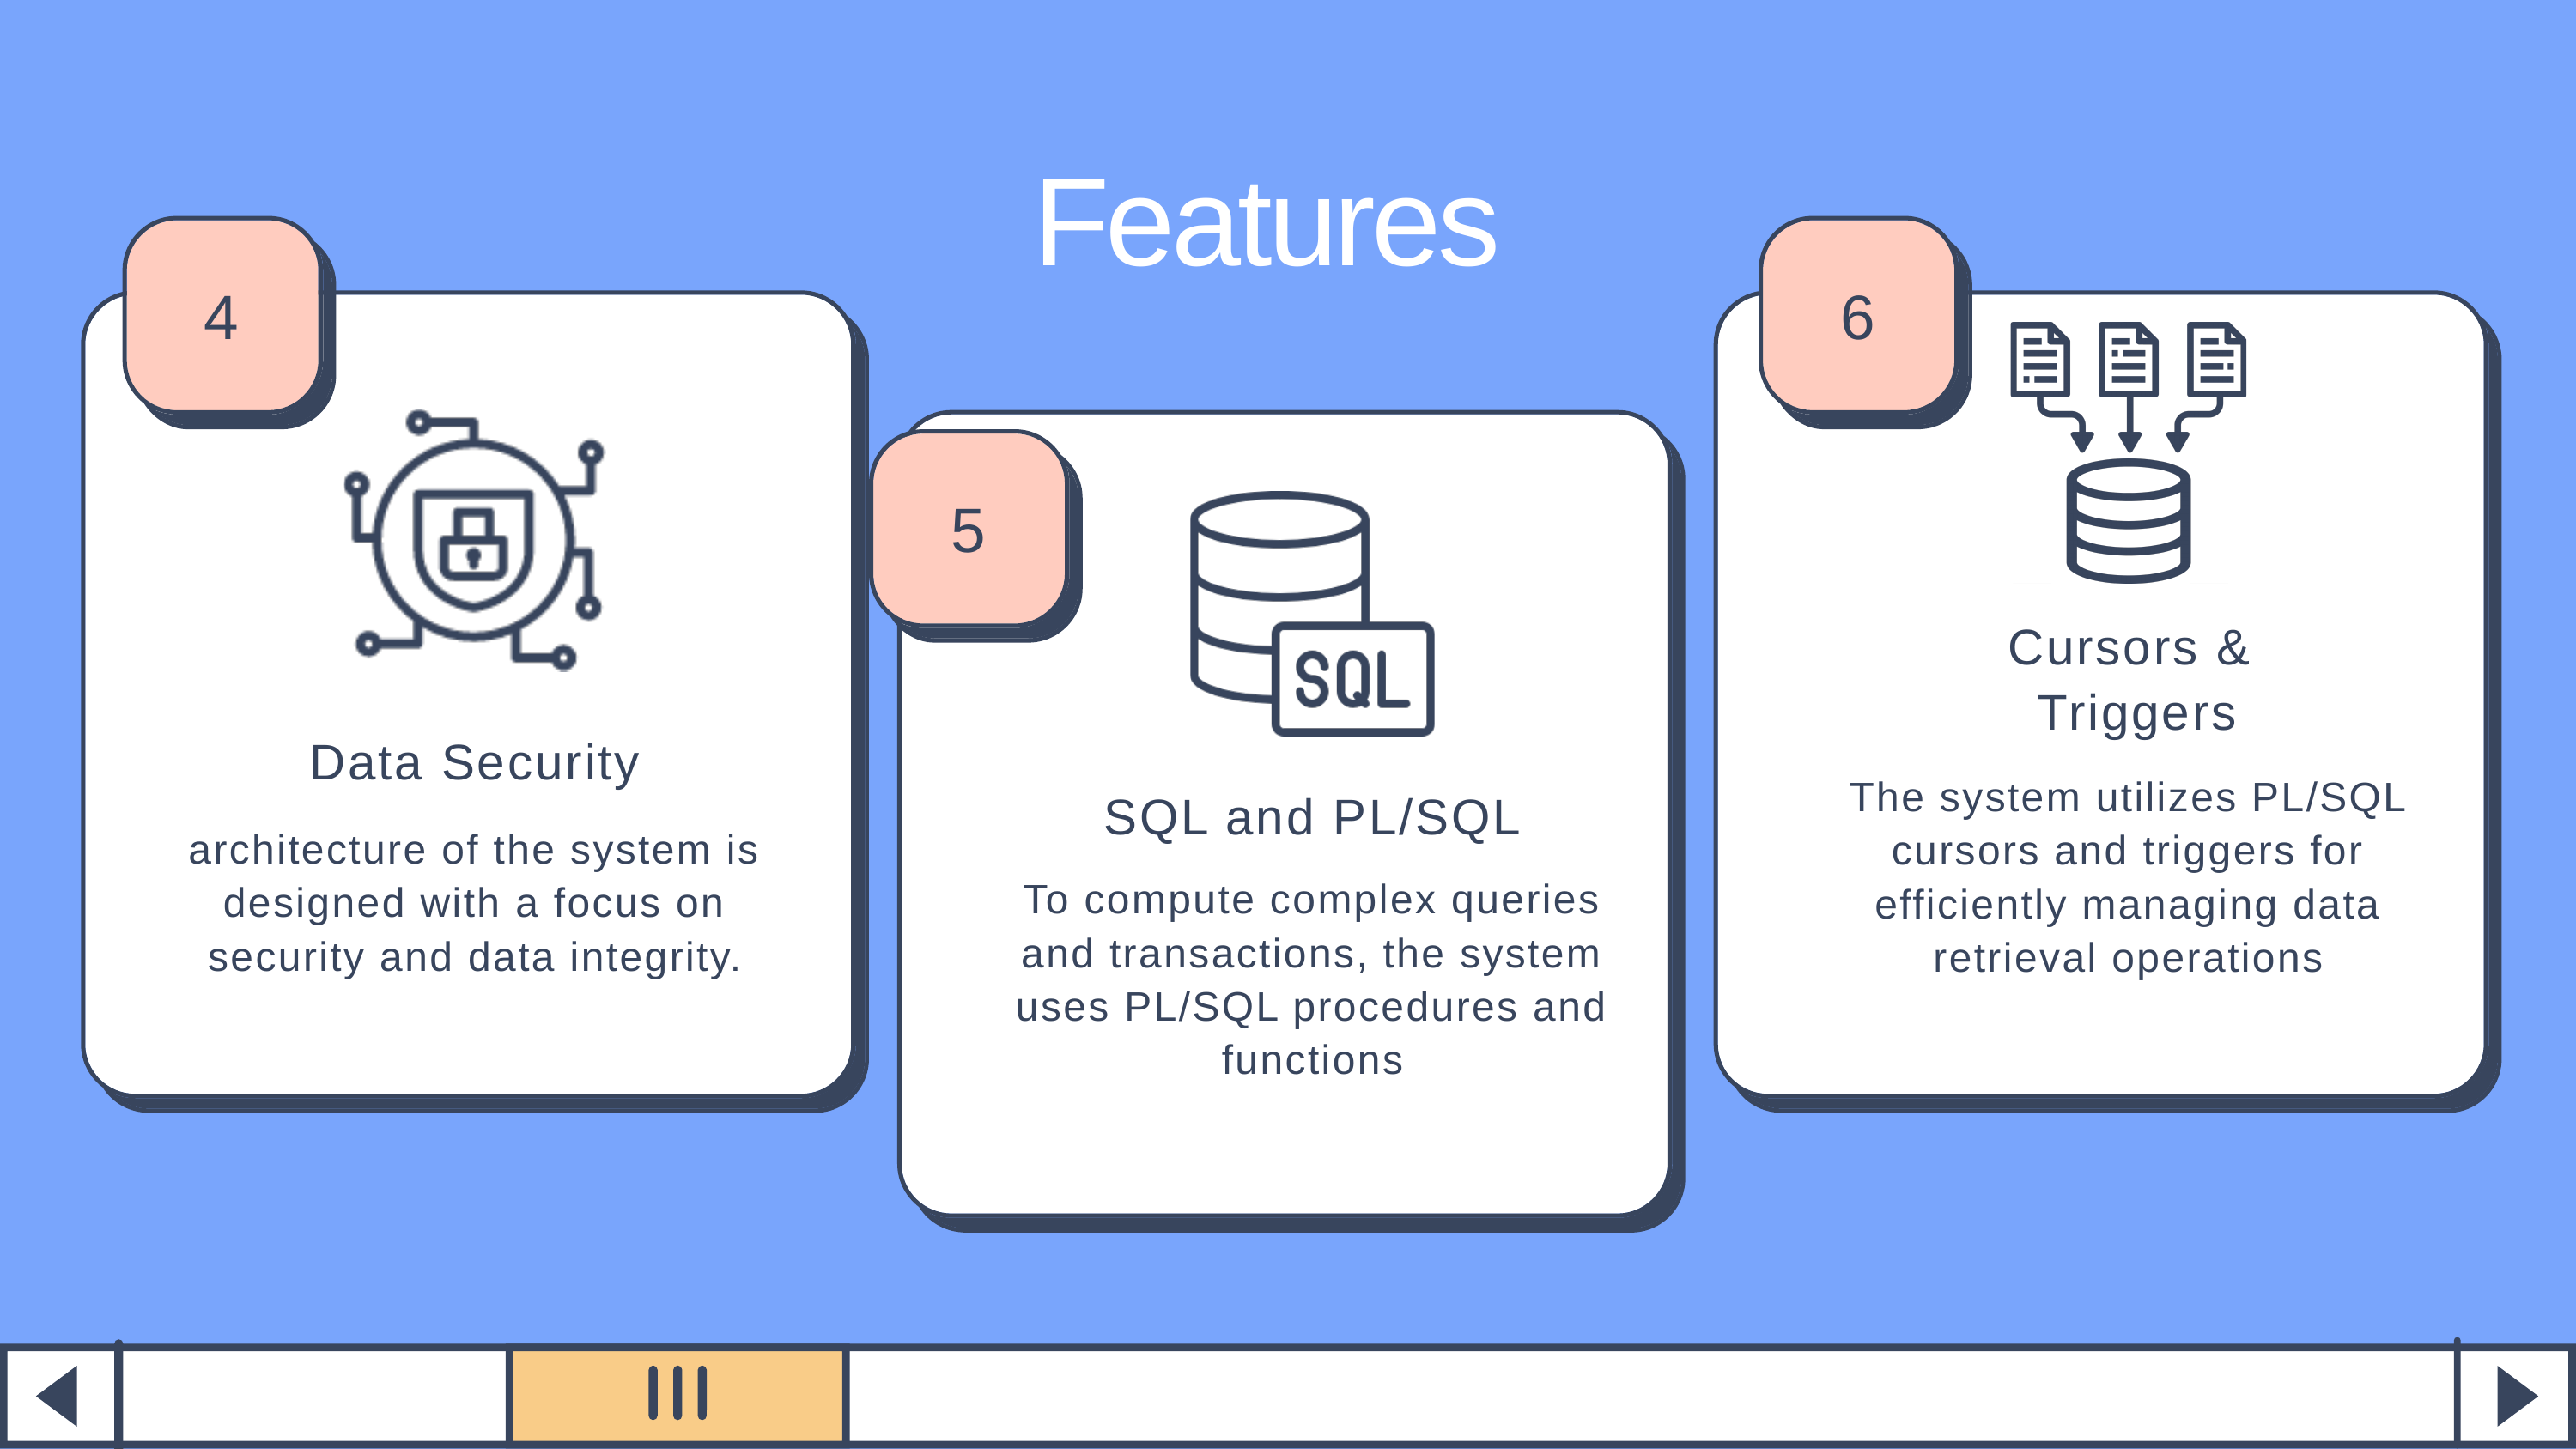

Features

4
6

5
Cursors &
Triggers
Data Security
The system utilizes PL/SQL cursors and triggers for efficiently managing data retrieval operations
SQL and PL/SQL
architecture of the system is designed with a focus on security and data integrity.
To compute complex queries and transactions, the system uses PL/SQL procedures and functions